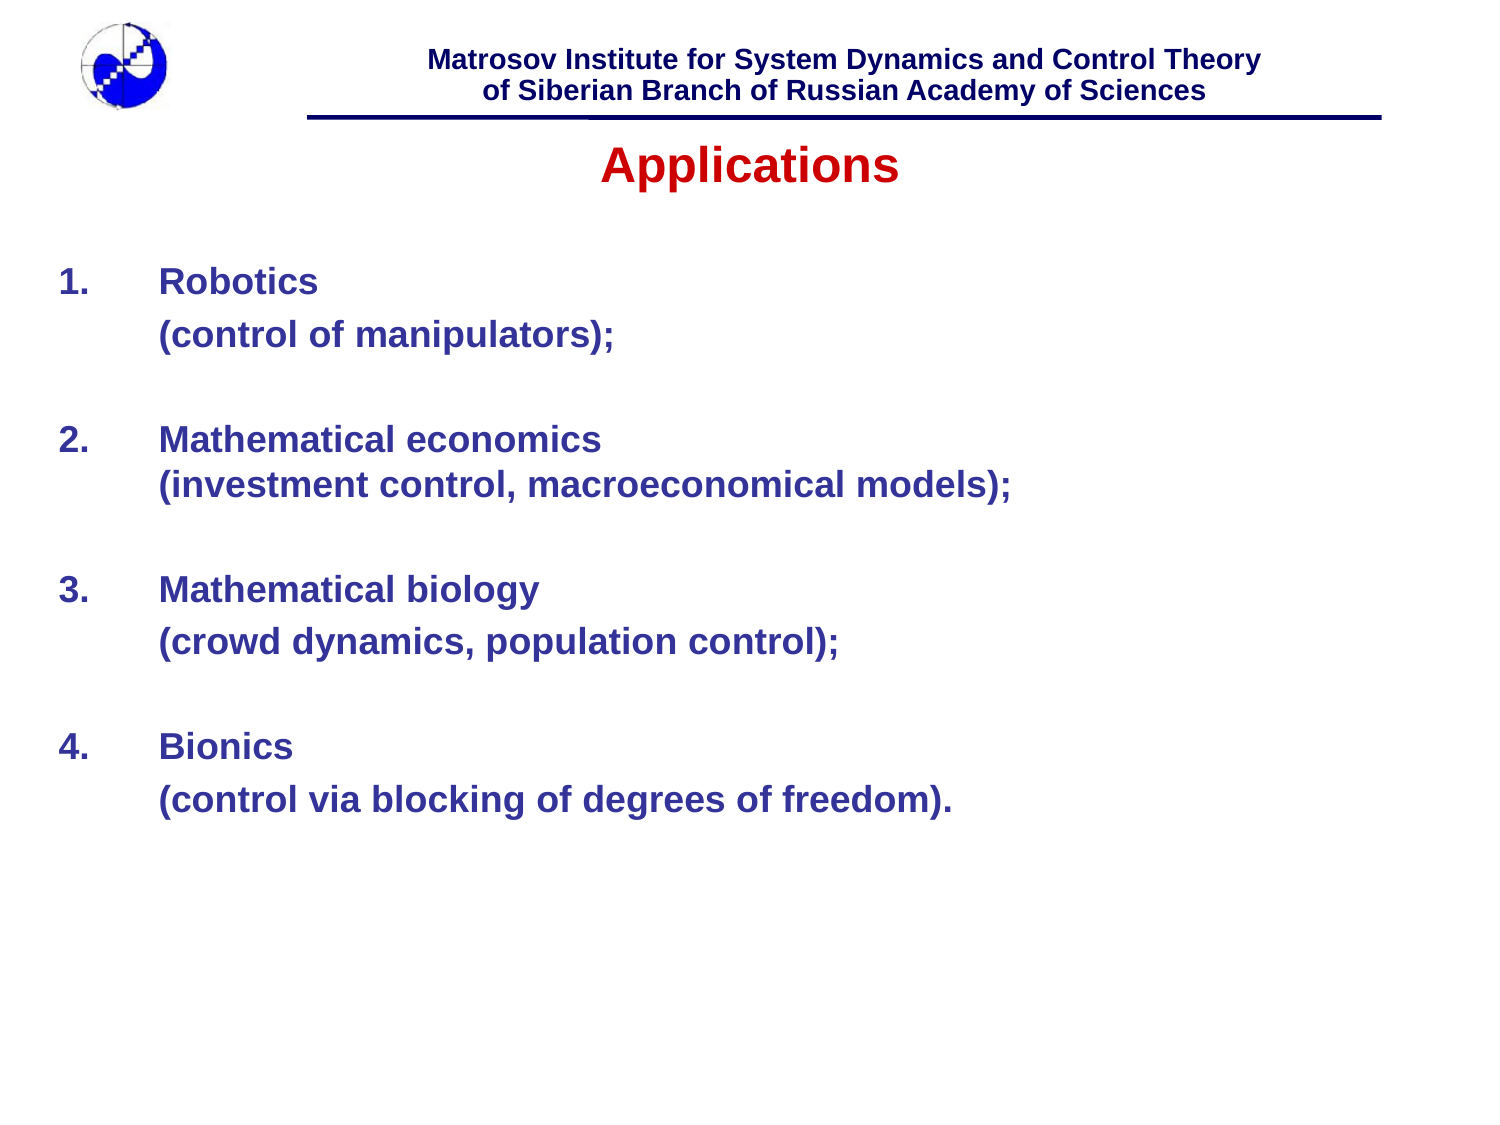

# Applications

Robotics
	(control of manipulators);

Mathematical economics
(investment control, macroeconomical models);

Mathematical biology
	(crowd dynamics, population control);

Bionics
	(control via blocking of degrees of freedom).